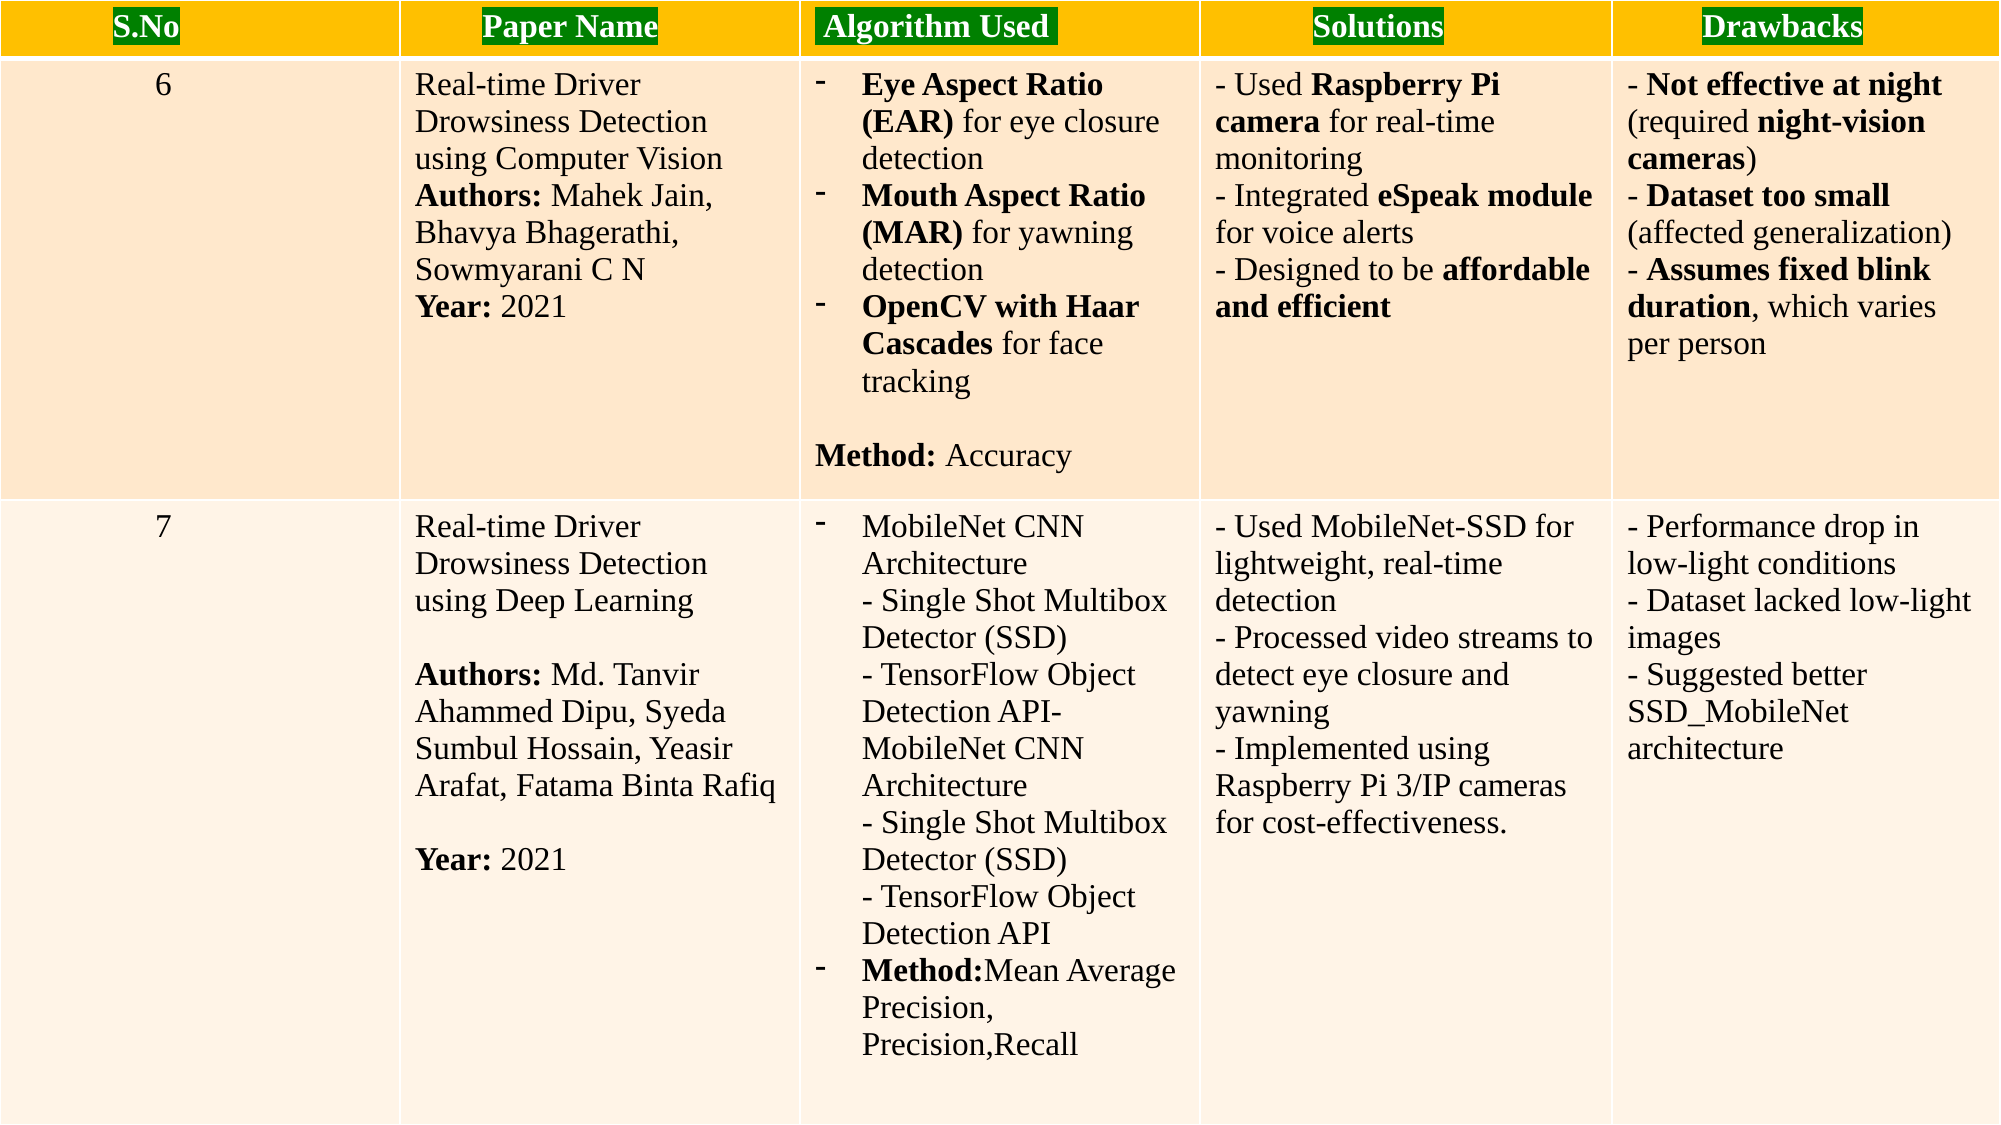

| S.No | Paper Name | Algorithm Used | Solutions | Drawbacks |
| --- | --- | --- | --- | --- |
| 6 | Real-time Driver Drowsiness Detection using Computer Vision Authors: Mahek Jain, Bhavya Bhagerathi, Sowmyarani C N Year: 2021 | Eye Aspect Ratio (EAR) for eye closure detection Mouth Aspect Ratio (MAR) for yawning detection OpenCV with Haar Cascades for face tracking Method: Accuracy | - Used Raspberry Pi camera for real-time monitoring - Integrated eSpeak module for voice alerts - Designed to be affordable and efficient | - Not effective at night (required night-vision cameras) - Dataset too small (affected generalization) - Assumes fixed blink duration, which varies per person |
| 7 | Real-time Driver Drowsiness Detection using Deep Learning Authors: Md. Tanvir Ahammed Dipu, Syeda Sumbul Hossain, Yeasir Arafat, Fatama Binta Rafiq Year: 2021 | MobileNet CNN Architecture - Single Shot Multibox Detector (SSD) - TensorFlow Object Detection API- MobileNet CNN Architecture - Single Shot Multibox Detector (SSD) - TensorFlow Object Detection API Method:Mean Average Precision, Precision,Recall | - Used MobileNet-SSD for lightweight, real-time detection - Processed video streams to detect eye closure and yawning - Implemented using Raspberry Pi 3/IP cameras for cost-effectiveness. | - Performance drop in low-light conditions - Dataset lacked low-light images - Suggested better SSD\_MobileNet architecture |
8